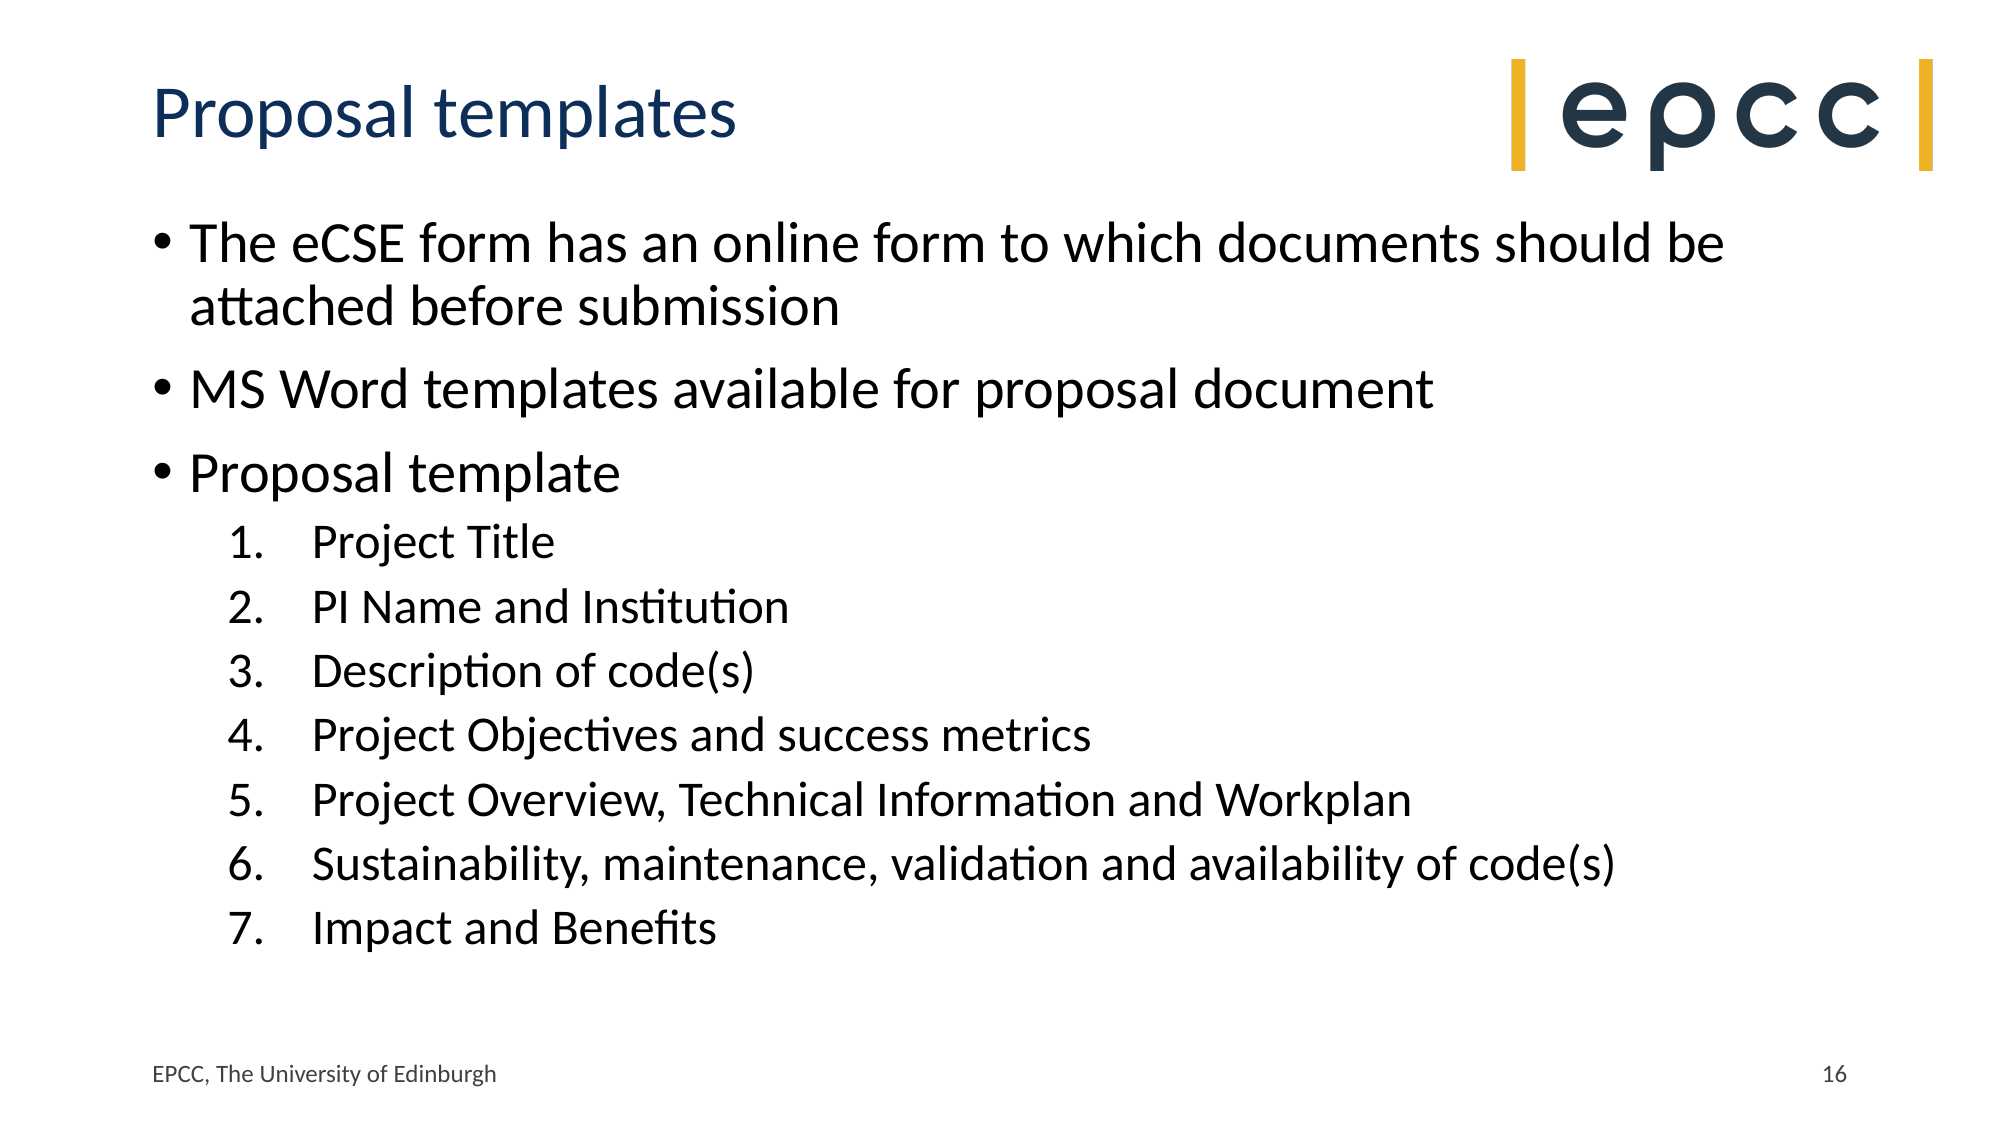

# Proposal templates
The eCSE form has an online form to which documents should be attached before submission
MS Word templates available for proposal document
Proposal template
Project Title
PI Name and Institution
Description of code(s)
Project Objectives and success metrics
Project Overview, Technical Information and Workplan
Sustainability, maintenance, validation and availability of code(s)
Impact and Benefits

EPCC, The University of Edinburgh
16